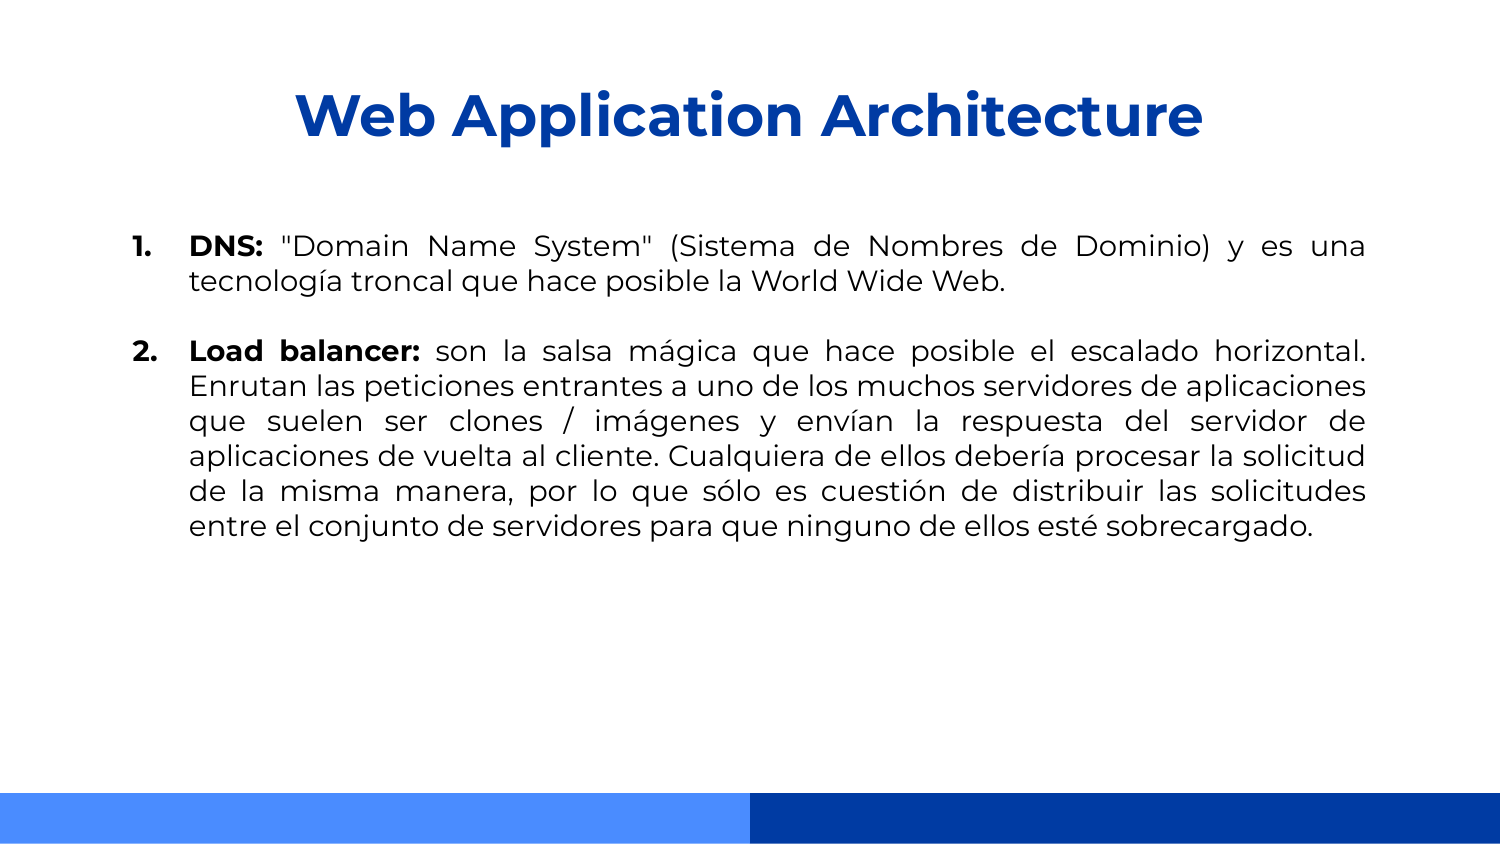

# Web Application Architecture
DNS: "Domain Name System" (Sistema de Nombres de Dominio) y es una tecnología troncal que hace posible la World Wide Web.

Load balancer: son la salsa mágica que hace posible el escalado horizontal. Enrutan las peticiones entrantes a uno de los muchos servidores de aplicaciones que suelen ser clones / imágenes y envían la respuesta del servidor de aplicaciones de vuelta al cliente. Cualquiera de ellos debería procesar la solicitud de la misma manera, por lo que sólo es cuestión de distribuir las solicitudes entre el conjunto de servidores para que ninguno de ellos esté sobrecargado.